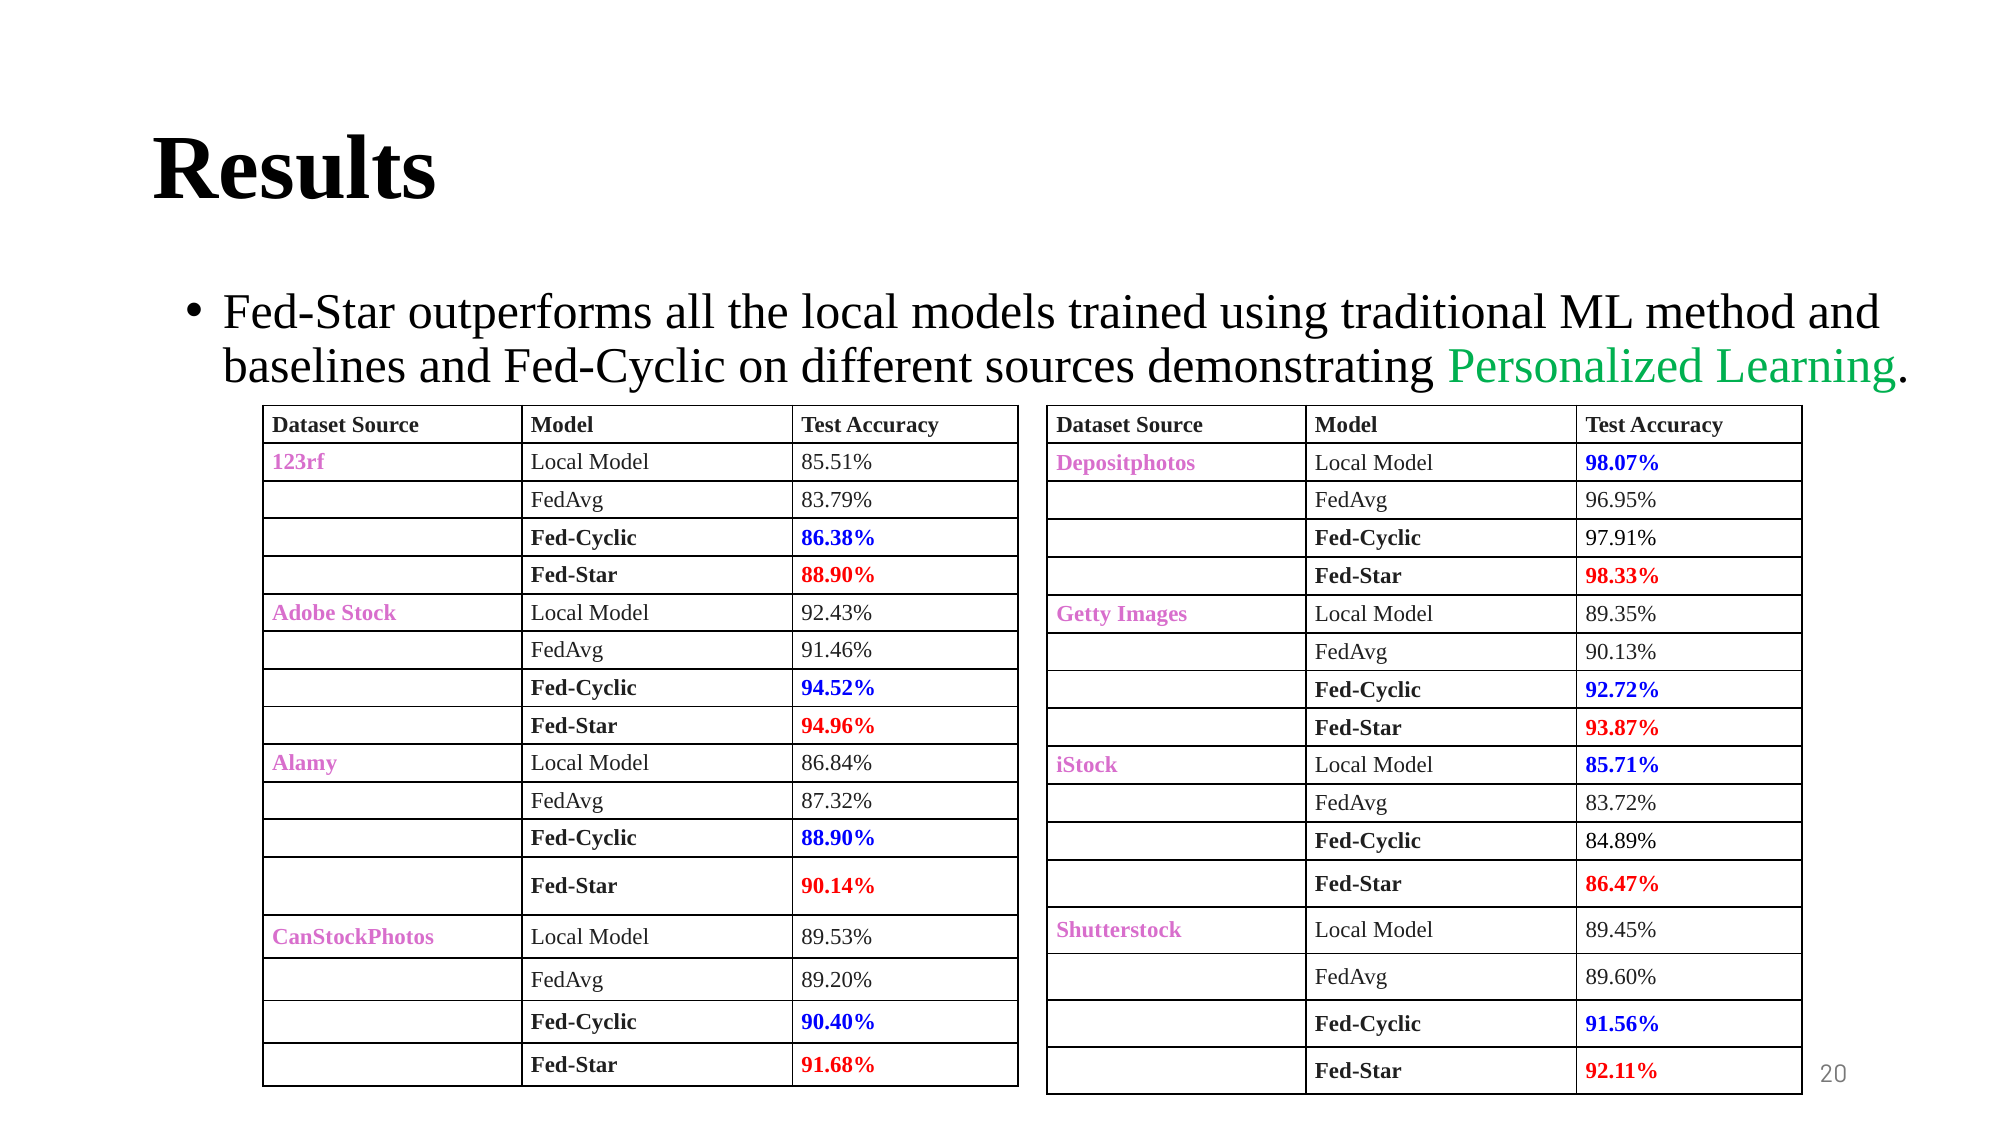

# Results
Fed-Star outperforms all the local models trained using traditional ML method and baselines and Fed-Cyclic on different sources demonstrating Personalized Learning.

| Dataset Source | Model | Test Accuracy |
| --- | --- | --- |
| 123rf | Local Model | 85.51% |
|  | FedAvg | 83.79% |
|  | Fed-Cyclic | 86.38% |
|  | Fed-Star | 88.90% |
| Adobe Stock | Local Model | 92.43% |
|  | FedAvg | 91.46% |
|  | Fed-Cyclic | 94.52% |
|  | Fed-Star | 94.96% |
| Alamy | Local Model | 86.84% |
|  | FedAvg | 87.32% |
|  | Fed-Cyclic | 88.90% |
|  | Fed-Star | 90.14% |
| CanStockPhotos | Local Model | 89.53% |
|  | FedAvg | 89.20% |
|  | Fed-Cyclic | 90.40% |
|  | Fed-Star | 91.68% |
| Dataset Source | Model | Test Accuracy |
| --- | --- | --- |
| Depositphotos | Local Model | 98.07% |
|  | FedAvg | 96.95% |
|  | Fed-Cyclic | 97.91% |
|  | Fed-Star | 98.33% |
| Getty Images | Local Model | 89.35% |
|  | FedAvg | 90.13% |
|  | Fed-Cyclic | 92.72% |
|  | Fed-Star | 93.87% |
| iStock | Local Model | 85.71% |
|  | FedAvg | 83.72% |
|  | Fed-Cyclic | 84.89% |
|  | Fed-Star | 86.47% |
| Shutterstock | Local Model | 89.45% |
|  | FedAvg | 89.60% |
|  | Fed-Cyclic | 91.56% |
|  | Fed-Star | 92.11% |
20